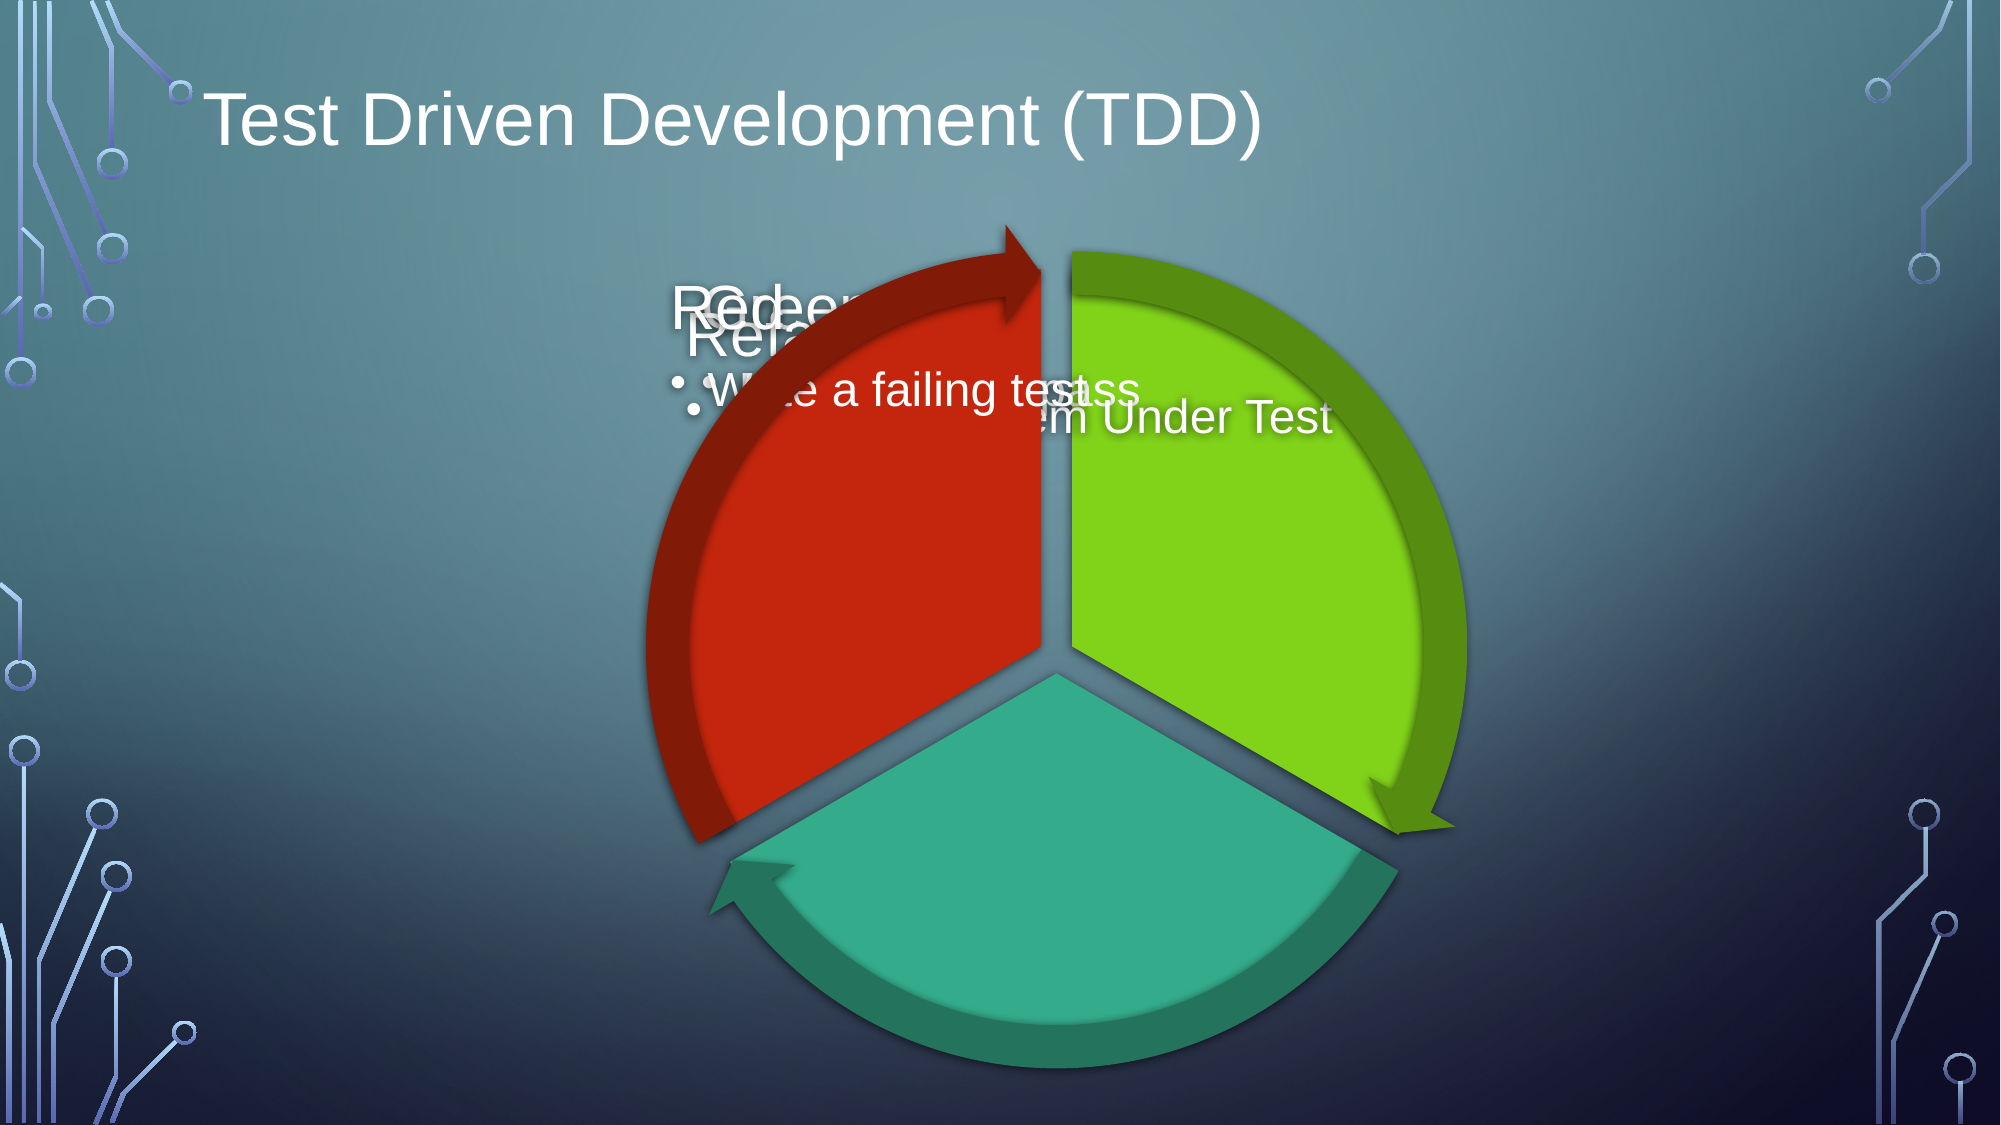

# Test Driven Development (TDD)
Green
Make the test pass
Refactor
Clean up System Under Test
Red
Write a failing test